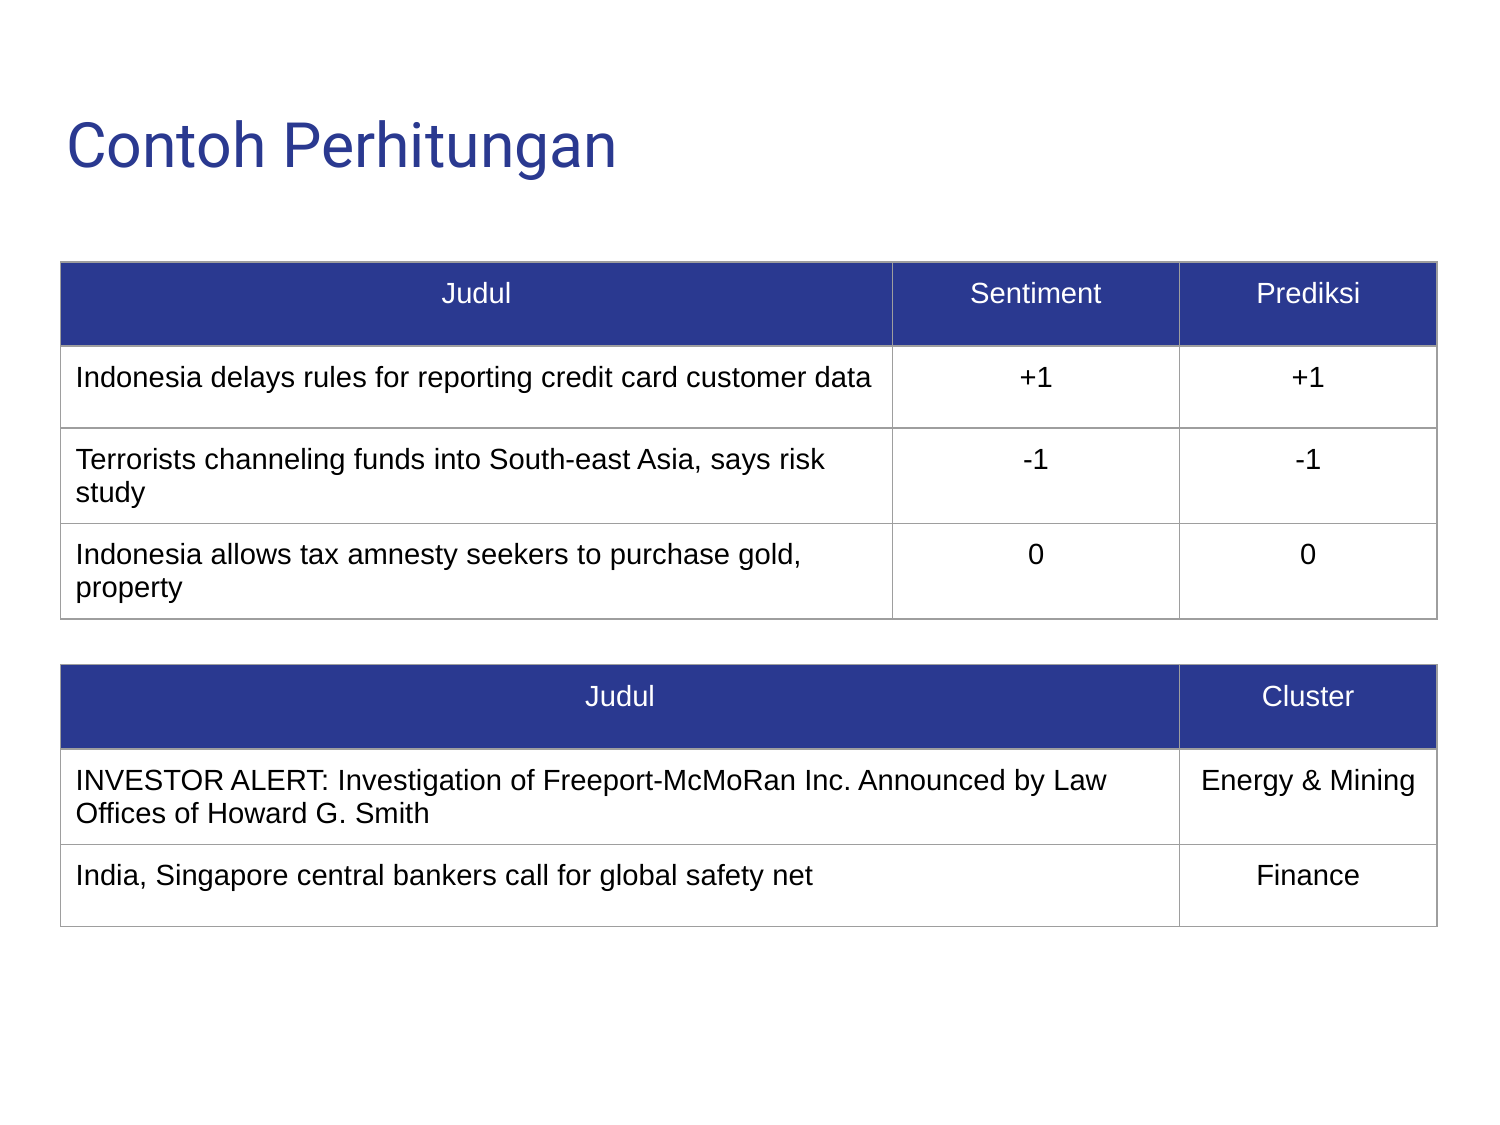

# Contoh Perhitungan

| Judul | Sentiment | Prediksi |
| --- | --- | --- |
| Indonesia delays rules for reporting credit card customer data | +1 | +1 |
| Terrorists channeling funds into South-east Asia, says risk study | -1 | -1 |
| Indonesia allows tax amnesty seekers to purchase gold, property | 0 | 0 |
| Judul | Cluster |
| --- | --- |
| INVESTOR ALERT: Investigation of Freeport-McMoRan Inc. Announced by Law Offices of Howard G. Smith | Energy & Mining |
| India, Singapore central bankers call for global safety net | Finance |